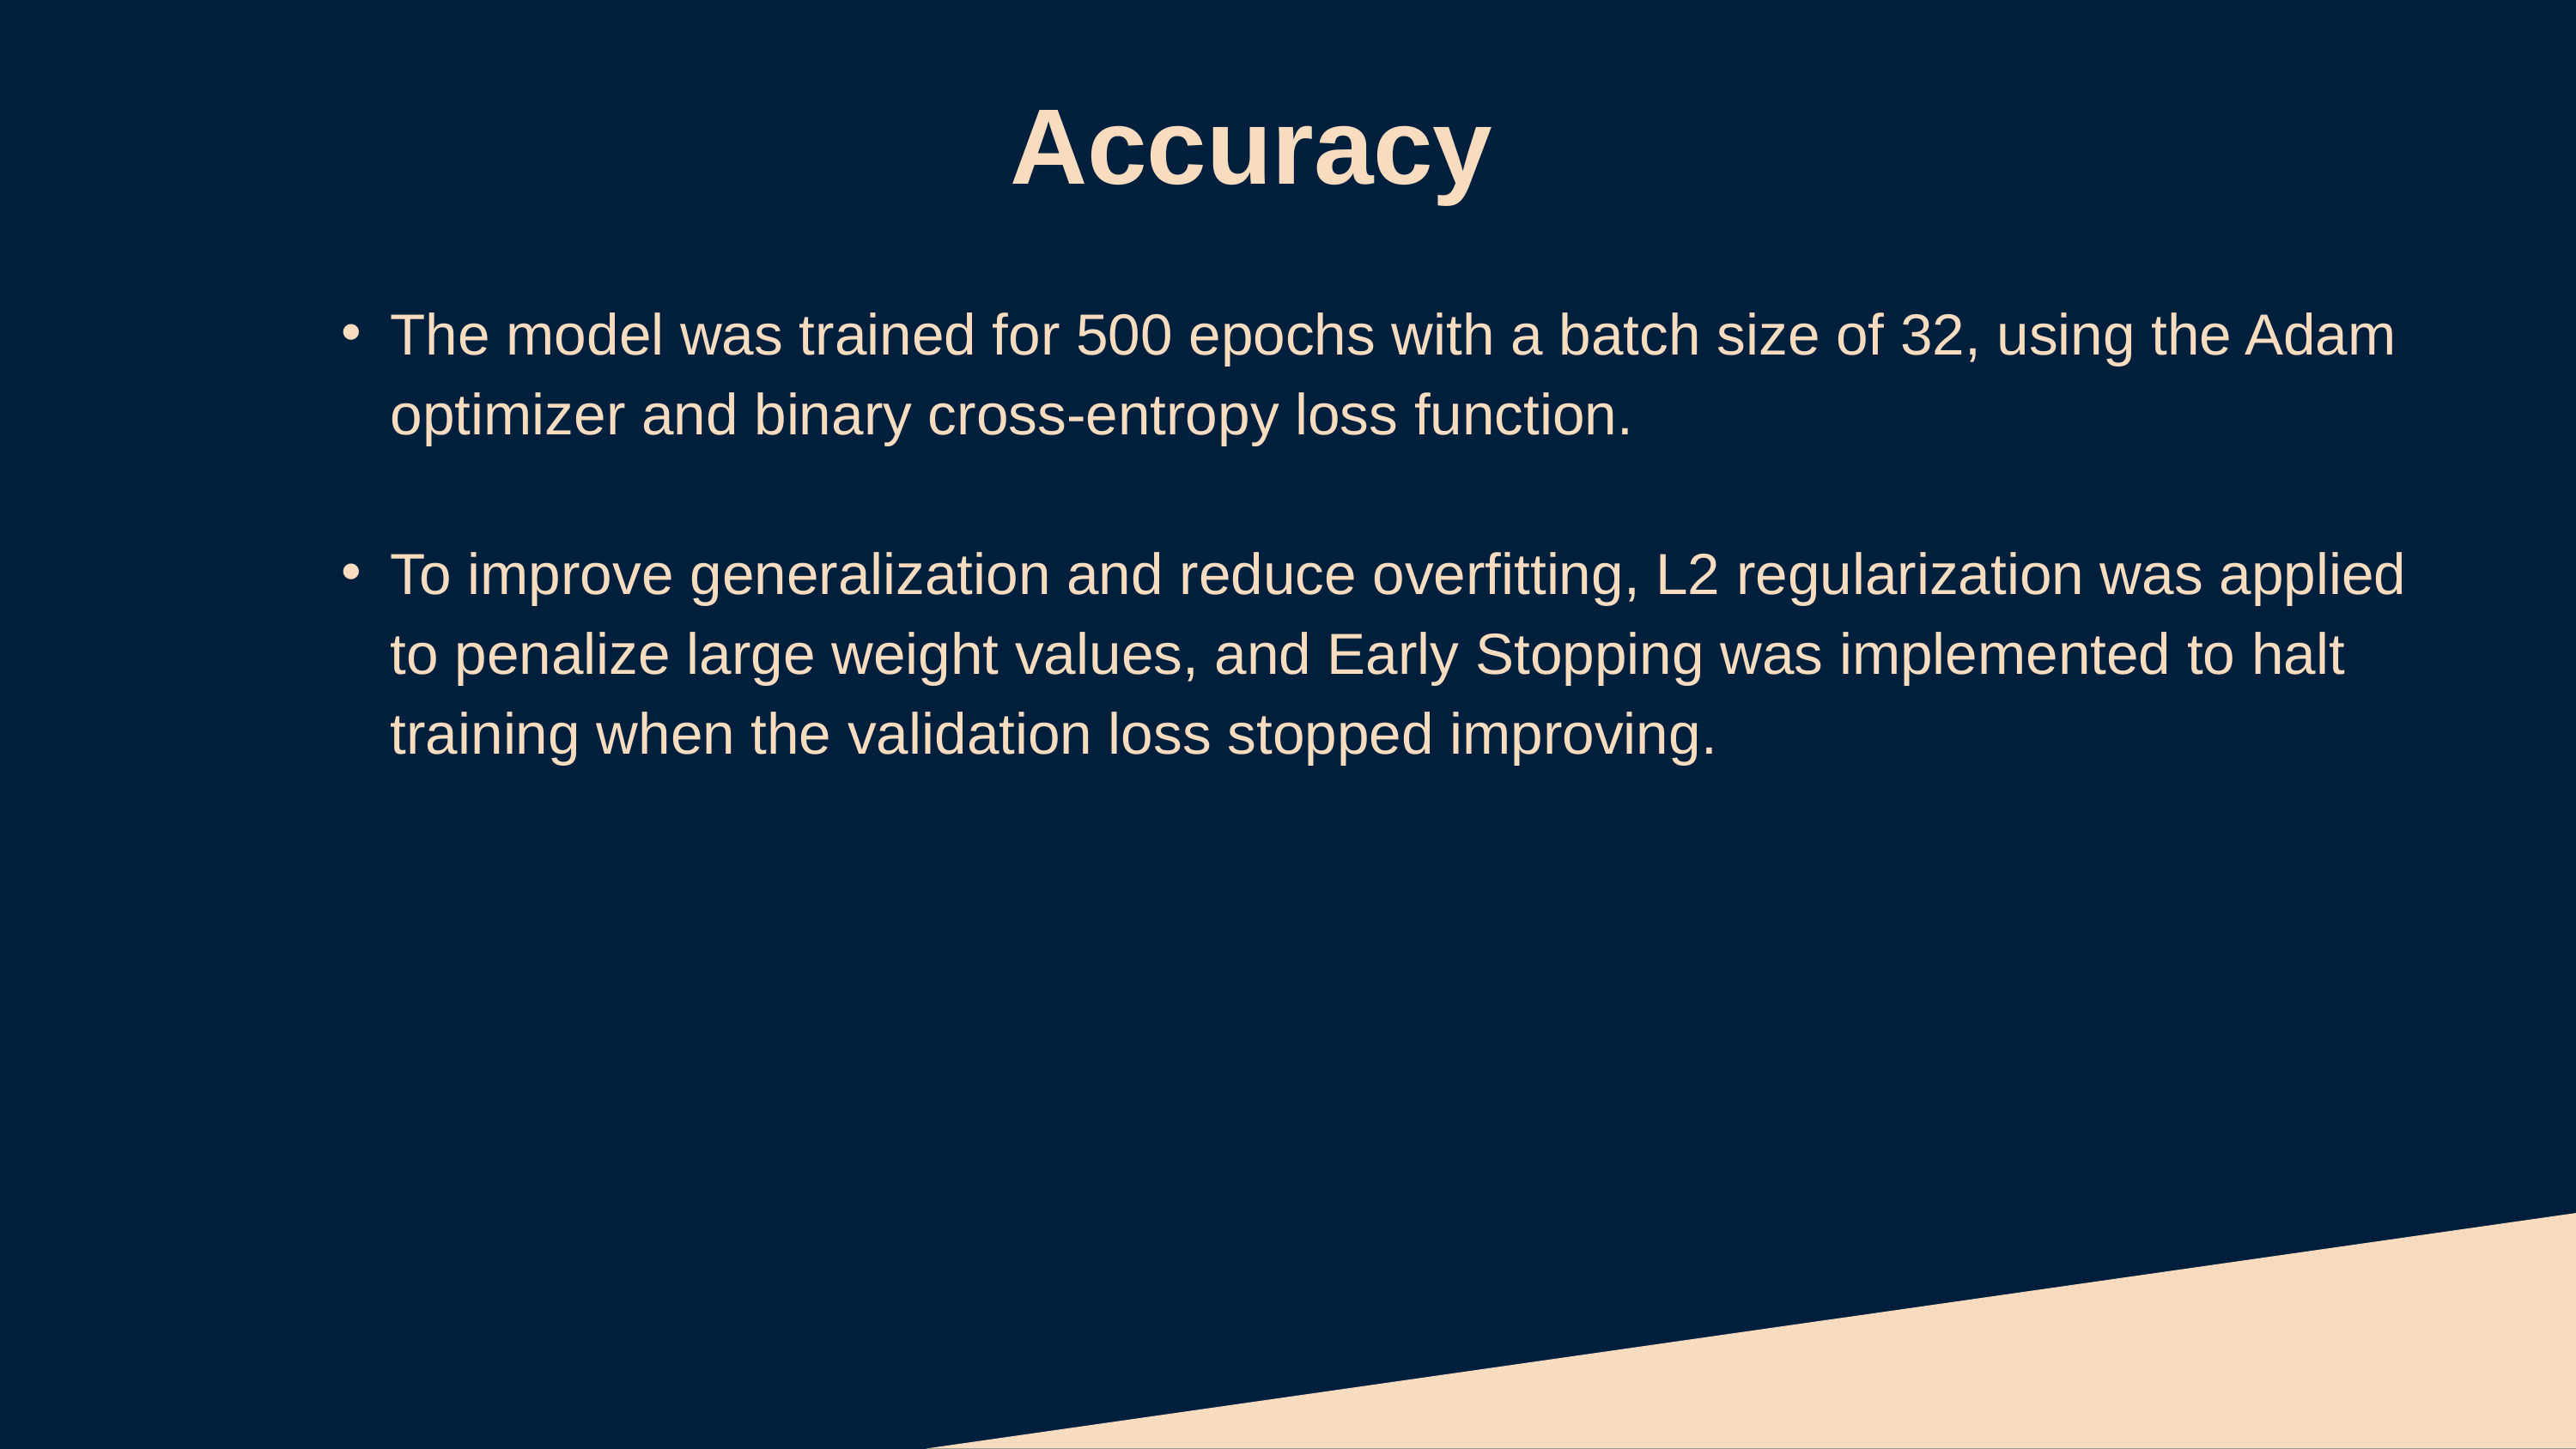

Accuracy
The model was trained for 500 epochs with a batch size of 32, using the Adam optimizer and binary cross-entropy loss function.

To improve generalization and reduce overfitting, L2 regularization was applied to penalize large weight values, and Early Stopping was implemented to halt training when the validation loss stopped improving.